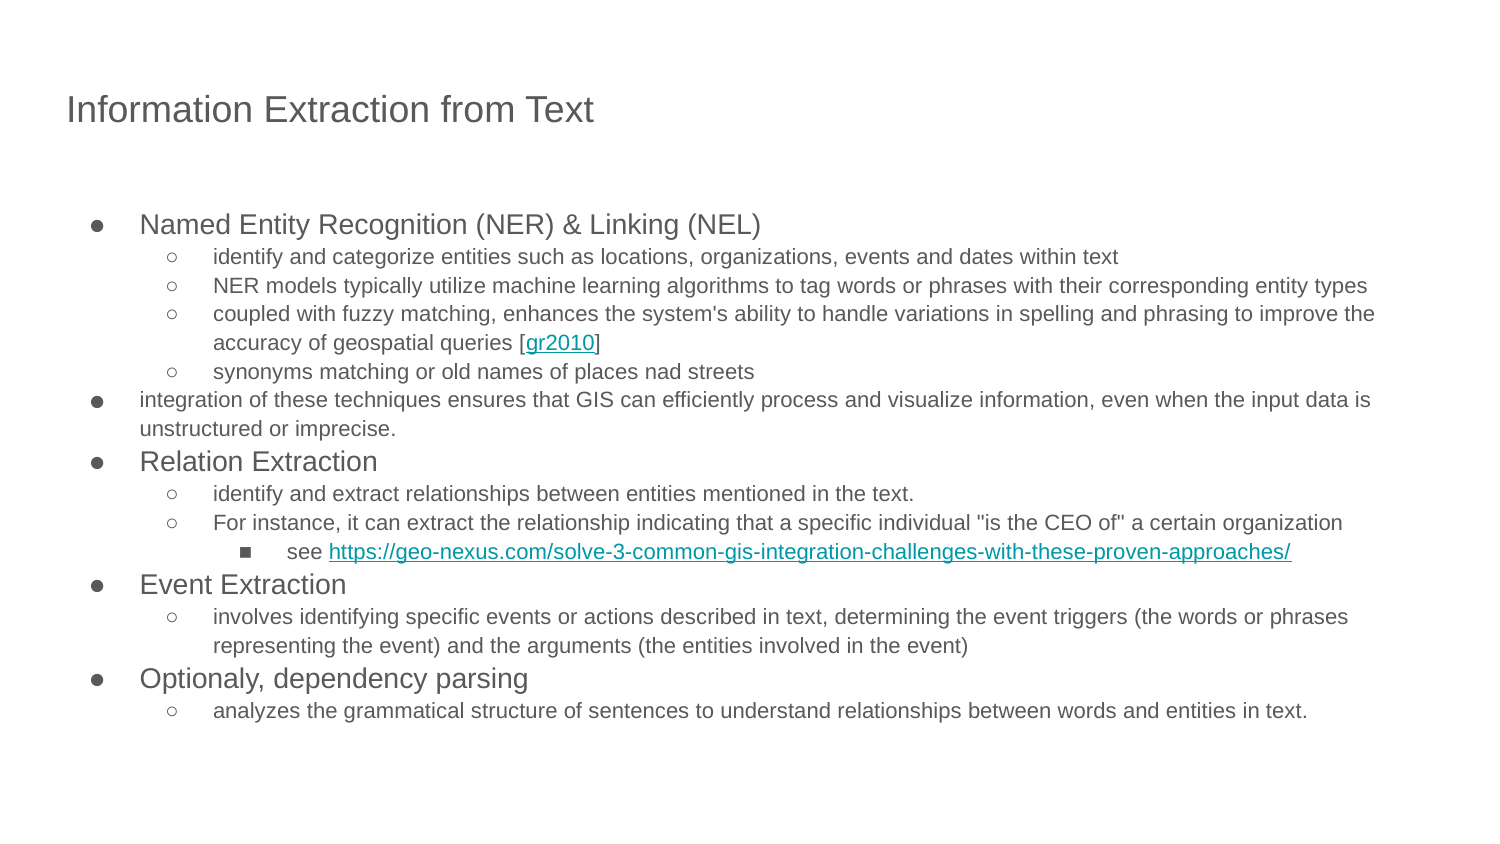

# Information Extraction from Text
Named Entity Recognition (NER) & Linking (NEL)
identify and categorize entities such as locations, organizations, events and dates within text
NER models typically utilize machine learning algorithms to tag words or phrases with their corresponding entity types
coupled with fuzzy matching, enhances the system's ability to handle variations in spelling and phrasing to improve the accuracy of geospatial queries [gr2010]
synonyms matching or old names of places nad streets
integration of these techniques ensures that GIS can efficiently process and visualize information, even when the input data is unstructured or imprecise.
Relation Extraction
identify and extract relationships between entities mentioned in the text.
For instance, it can extract the relationship indicating that a specific individual "is the CEO of" a certain organization
see https://geo-nexus.com/solve-3-common-gis-integration-challenges-with-these-proven-approaches/
Event Extraction
involves identifying specific events or actions described in text, determining the event triggers (the words or phrases representing the event) and the arguments (the entities involved in the event)
Optionaly, dependency parsing
analyzes the grammatical structure of sentences to understand relationships between words and entities in text.